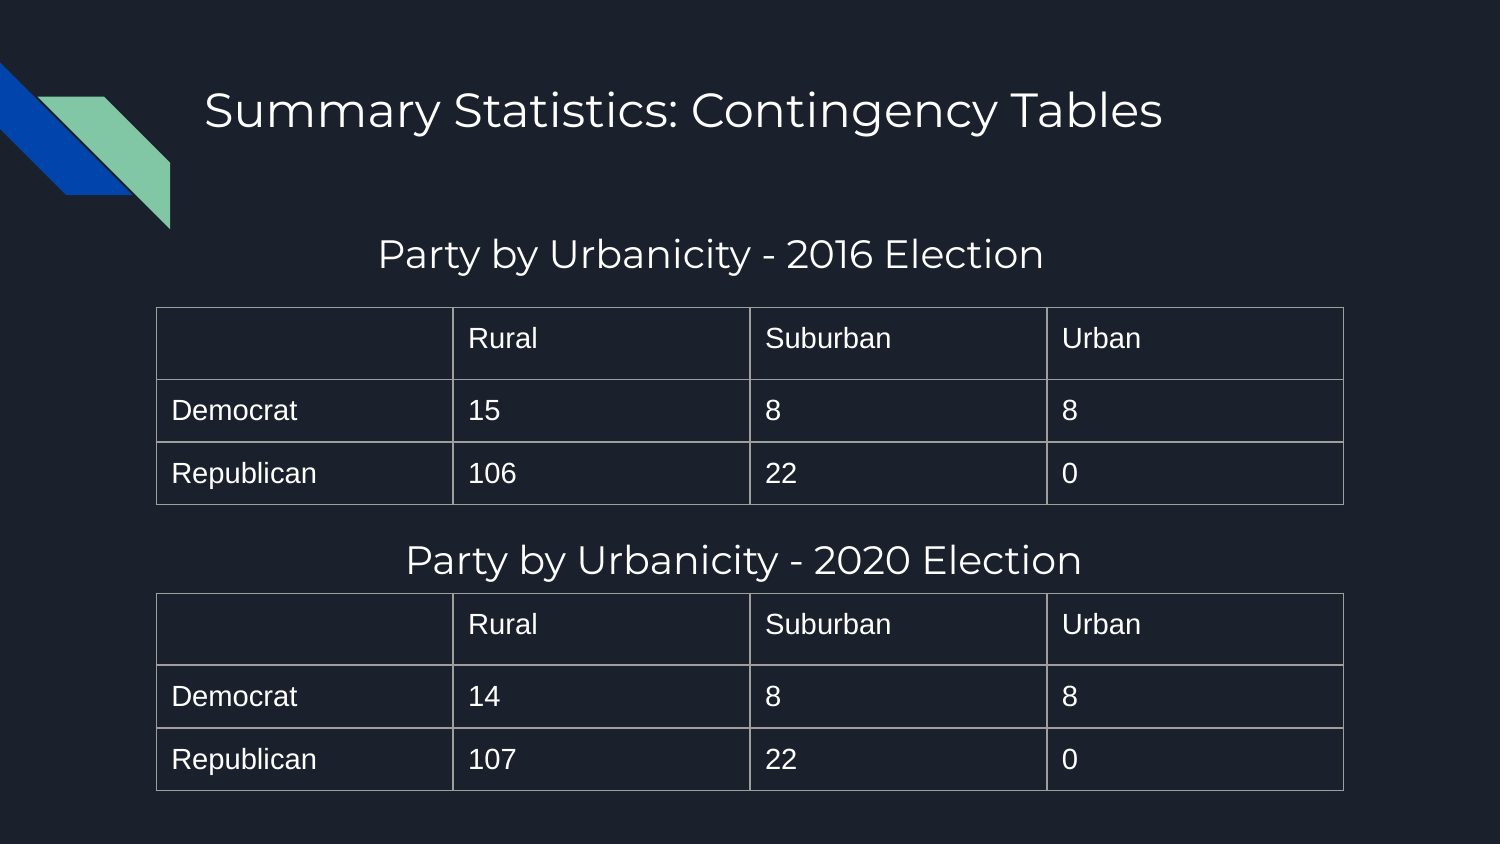

# Summary Statistics: Contingency Tables
Party by Urbanicity - 2016 Election

|  | Rural | Suburban | Urban |
| --- | --- | --- | --- |
| Democrat | 15 | 8 | 8 |
| Republican | 106 | 22 | 0 |
Party by Urbanicity - 2020 Election

|  | Rural | Suburban | Urban |
| --- | --- | --- | --- |
| Democrat | 14 | 8 | 8 |
| Republican | 107 | 22 | 0 |